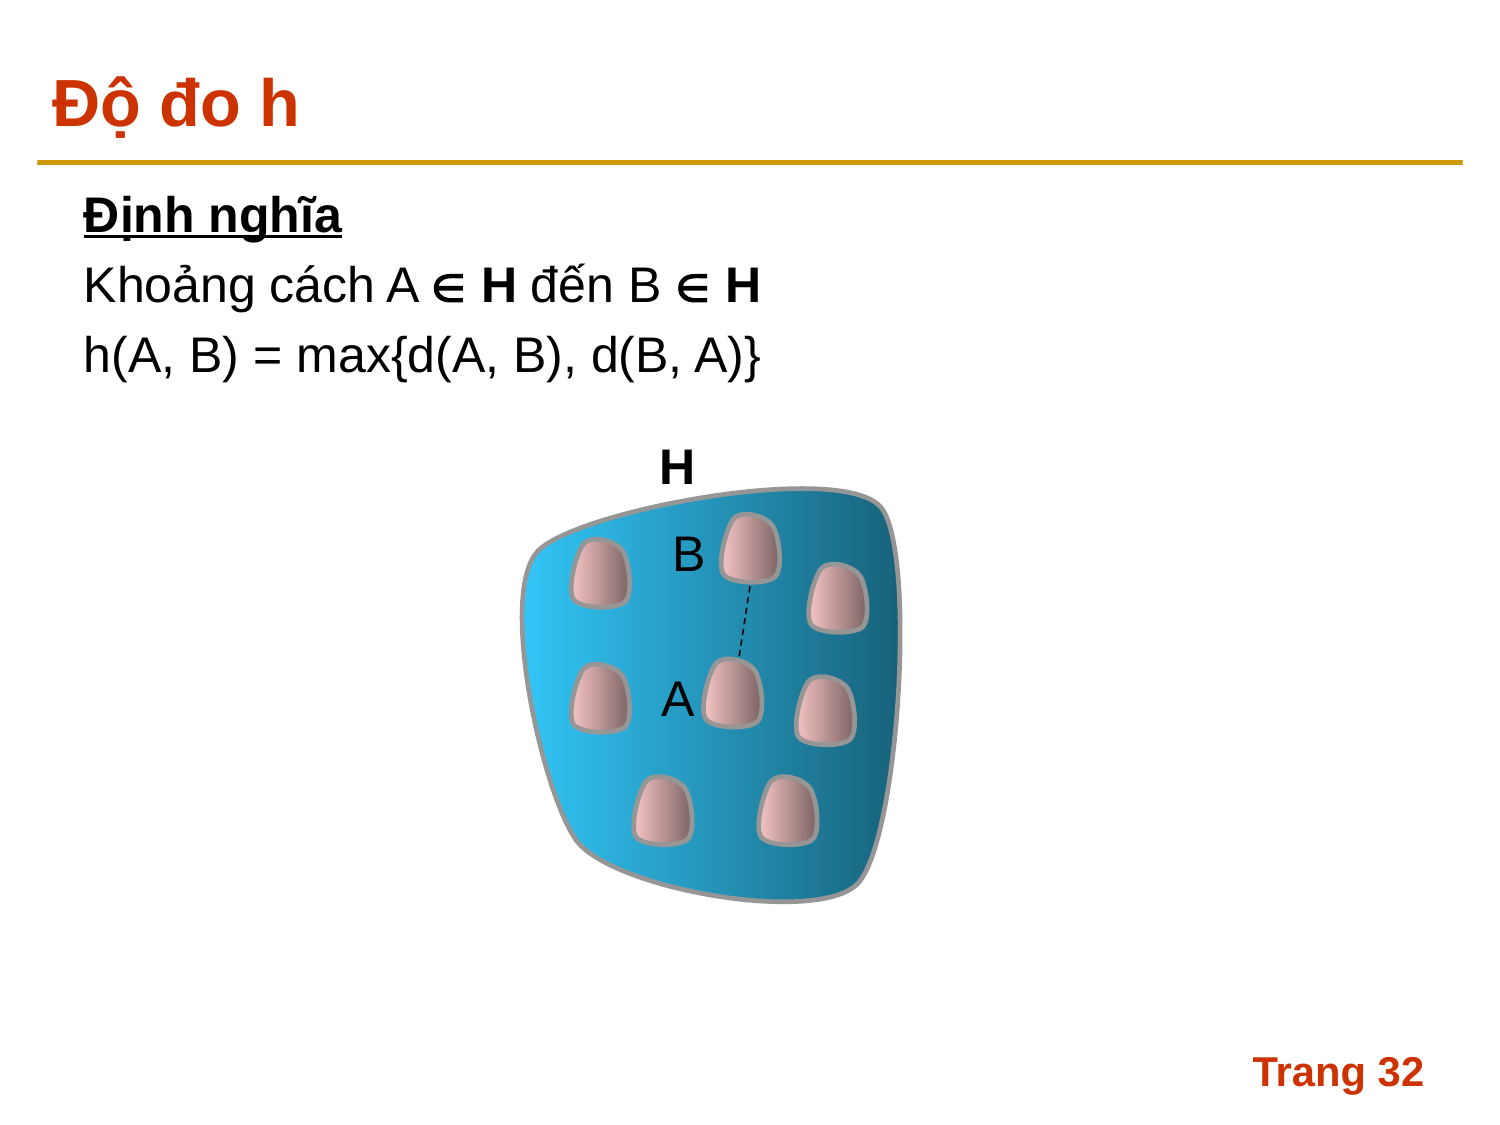

# Độ đo h
Định nghĩa
Khoảng cách A ∈ H đến B ∈ H
h(A, B) = max{d(A, B), d(B, A)}
H

B

A

Trang 32